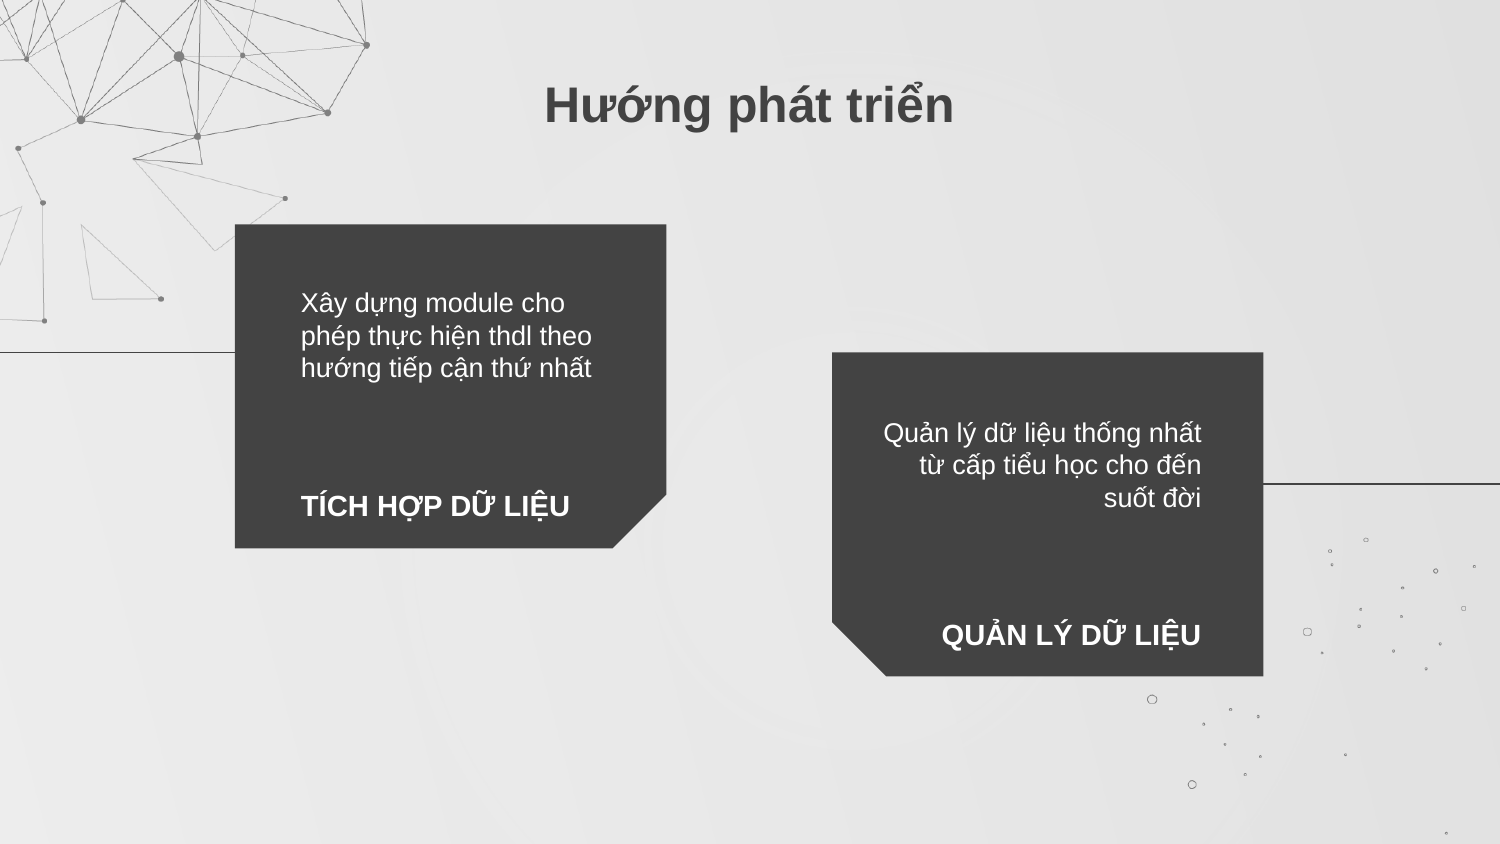

# Hướng phát triển

Xây dựng module cho phép thực hiện thdl theo hướng tiếp cận thứ nhất

Quản lý dữ liệu thống nhất từ cấp tiểu học cho đến suốt đời

TÍCH HỢP DỮ LIỆU
QUẢN LÝ DỮ LIỆU